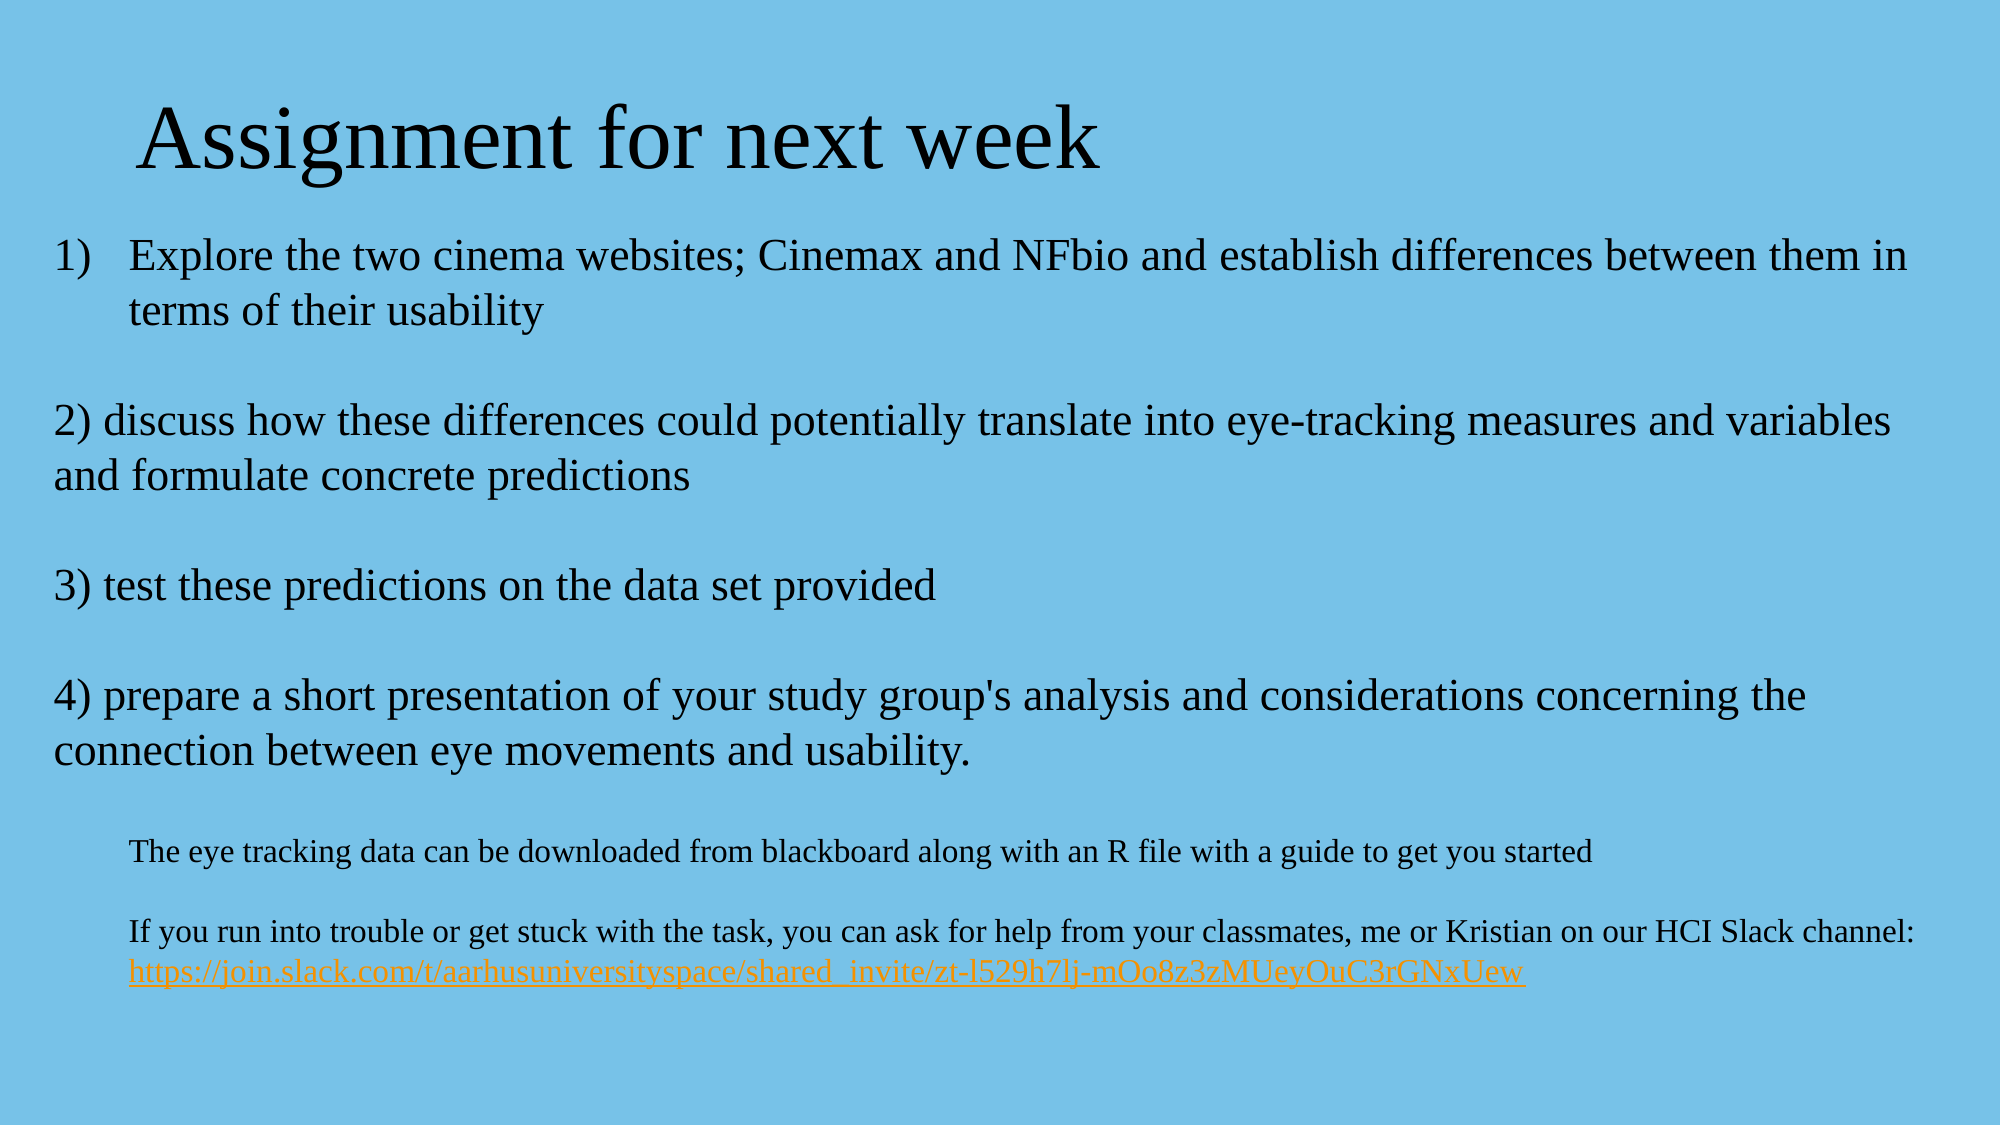

# Assignment for next week
Explore the two cinema websites; Cinemax and NFbio and establish differences between them in terms of their usability

2) discuss how these differences could potentially translate into eye-tracking measures and variables and formulate concrete predictions

3) test these predictions on the data set provided

4) prepare a short presentation of your study group's analysis and considerations concerning the connection between eye movements and usability.

The eye tracking data can be downloaded from blackboard along with an R file with a guide to get you started

If you run into trouble or get stuck with the task, you can ask for help from your classmates, me or Kristian on our HCI Slack channel:  https://join.slack.com/t/aarhusuniversityspace/shared_invite/zt-l529h7lj-mOo8z3zMUeyOuC3rGNxUew